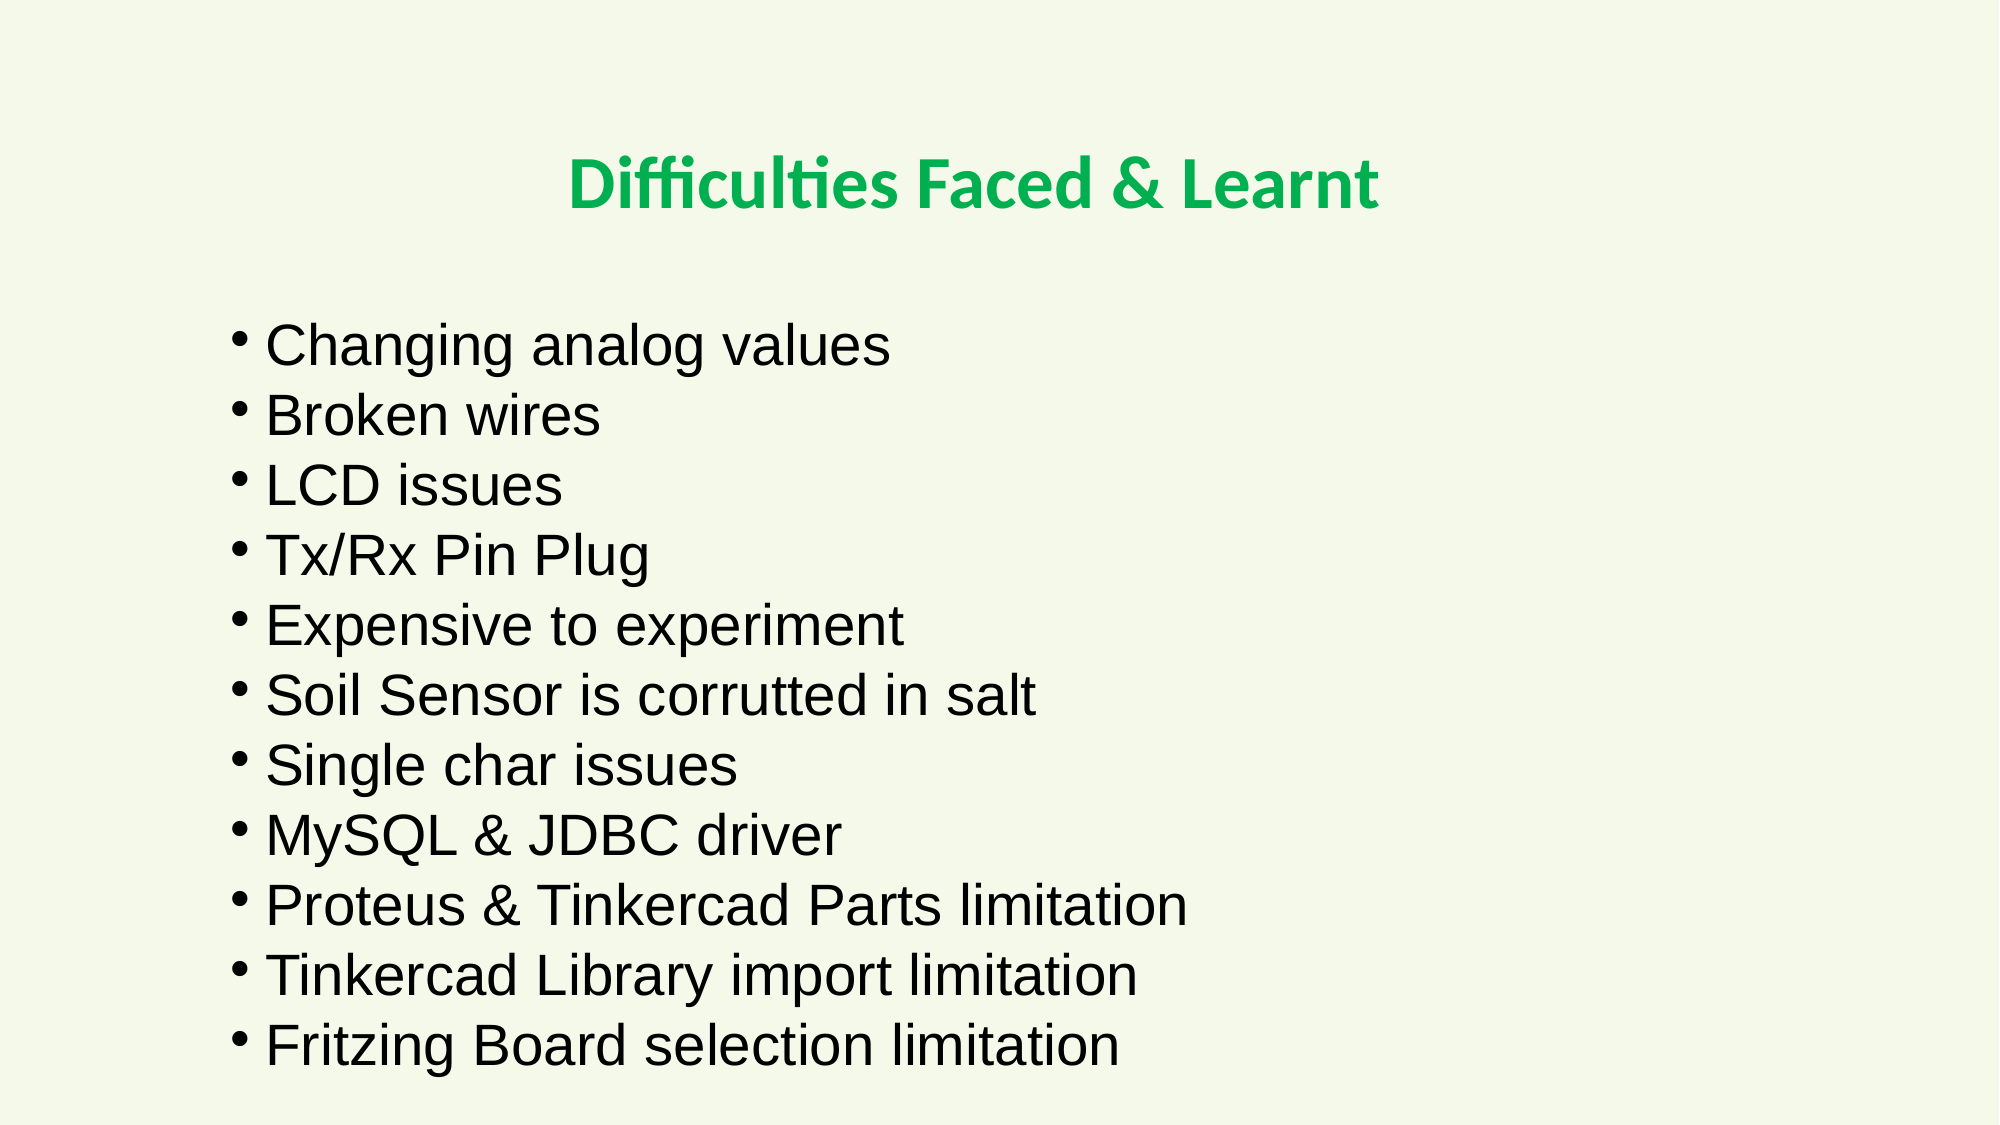

Difficulties Faced & Learnt
Changing analog values
Broken wires
LCD issues
Tx/Rx Pin Plug
Expensive to experiment
Soil Sensor is corrutted in salt
Single char issues
MySQL & JDBC driver
Proteus & Tinkercad Parts limitation
Tinkercad Library import limitation
Fritzing Board selection limitation